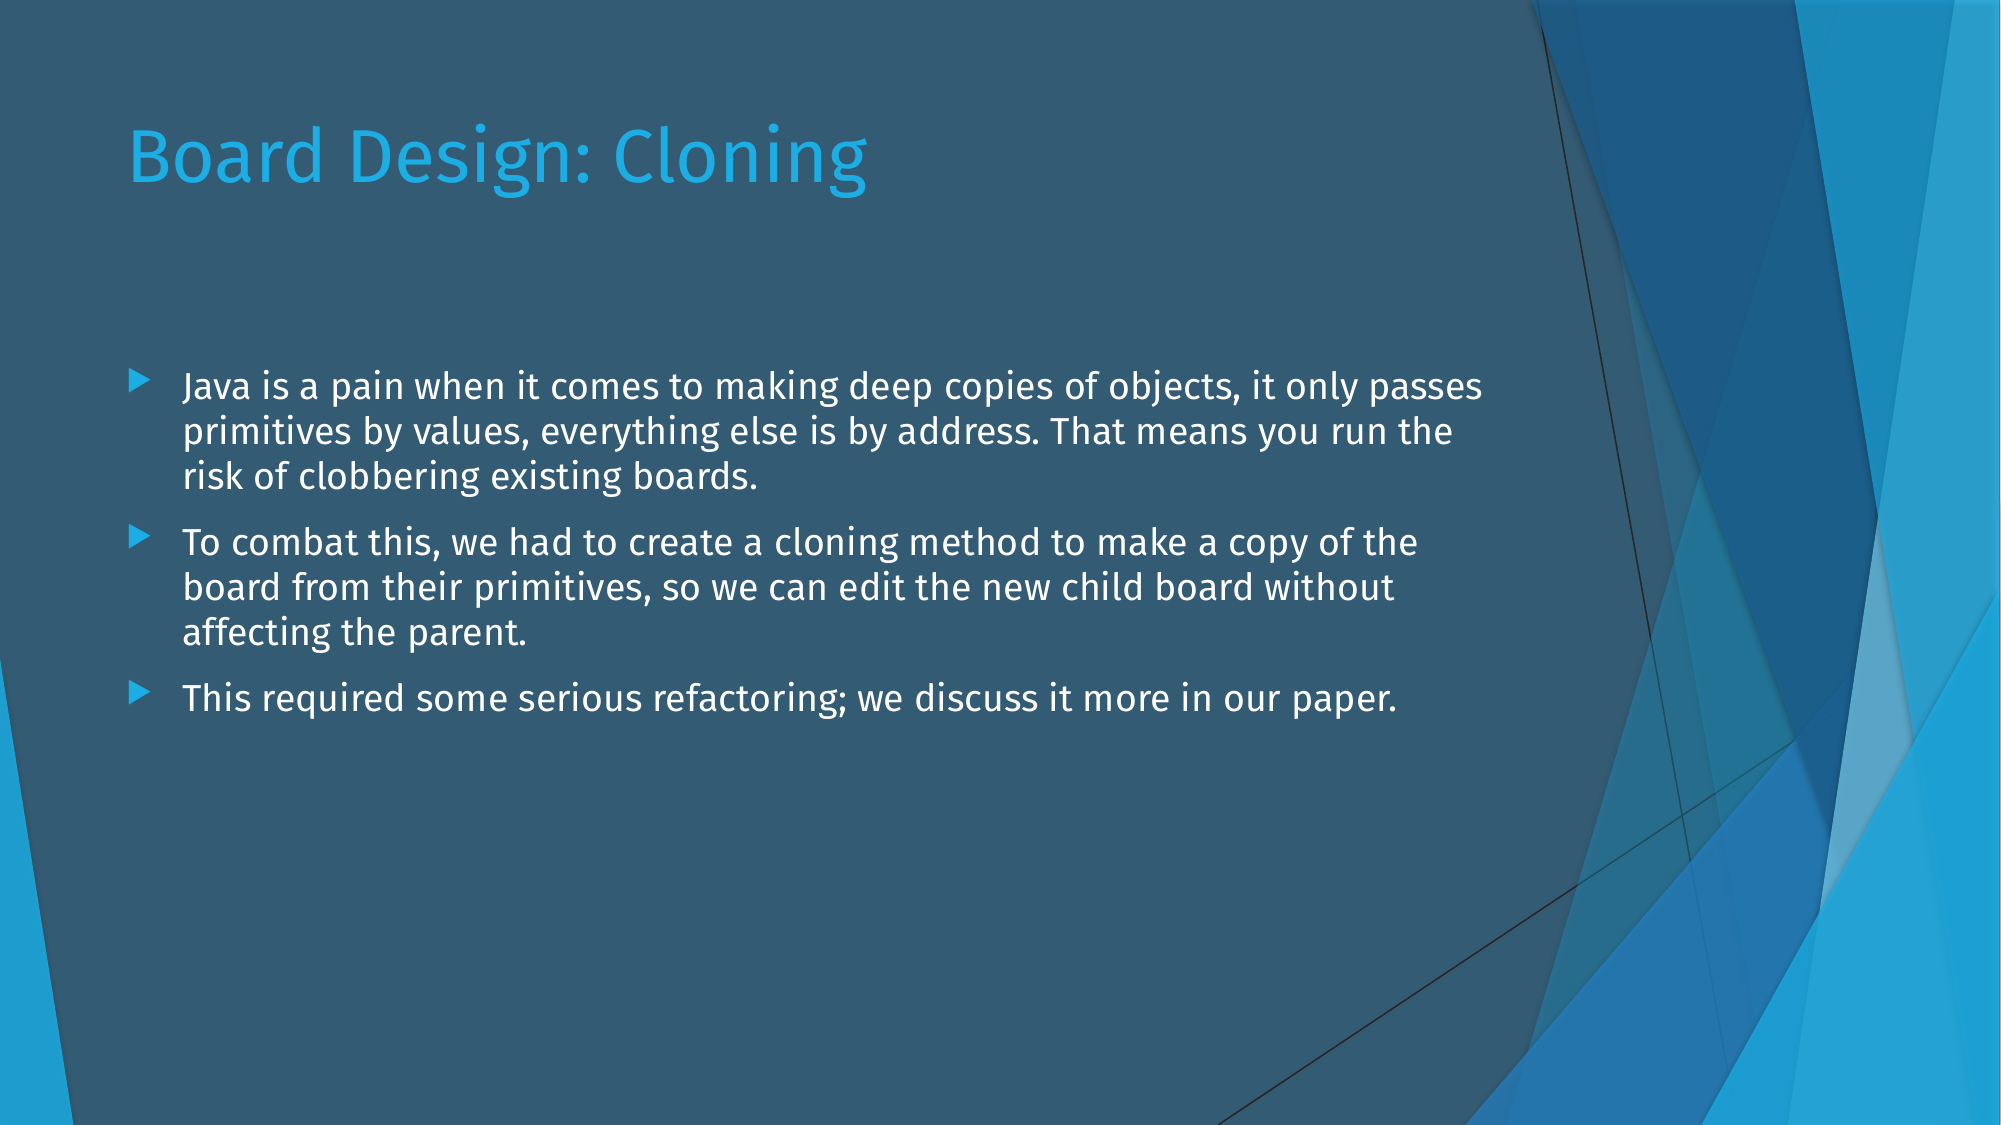

# Board Design: Cloning
Java is a pain when it comes to making deep copies of objects, it only passes primitives by values, everything else is by address. That means you run the risk of clobbering existing boards.
To combat this, we had to create a cloning method to make a copy of the board from their primitives, so we can edit the new child board without affecting the parent.
This required some serious refactoring; we discuss it more in our paper.